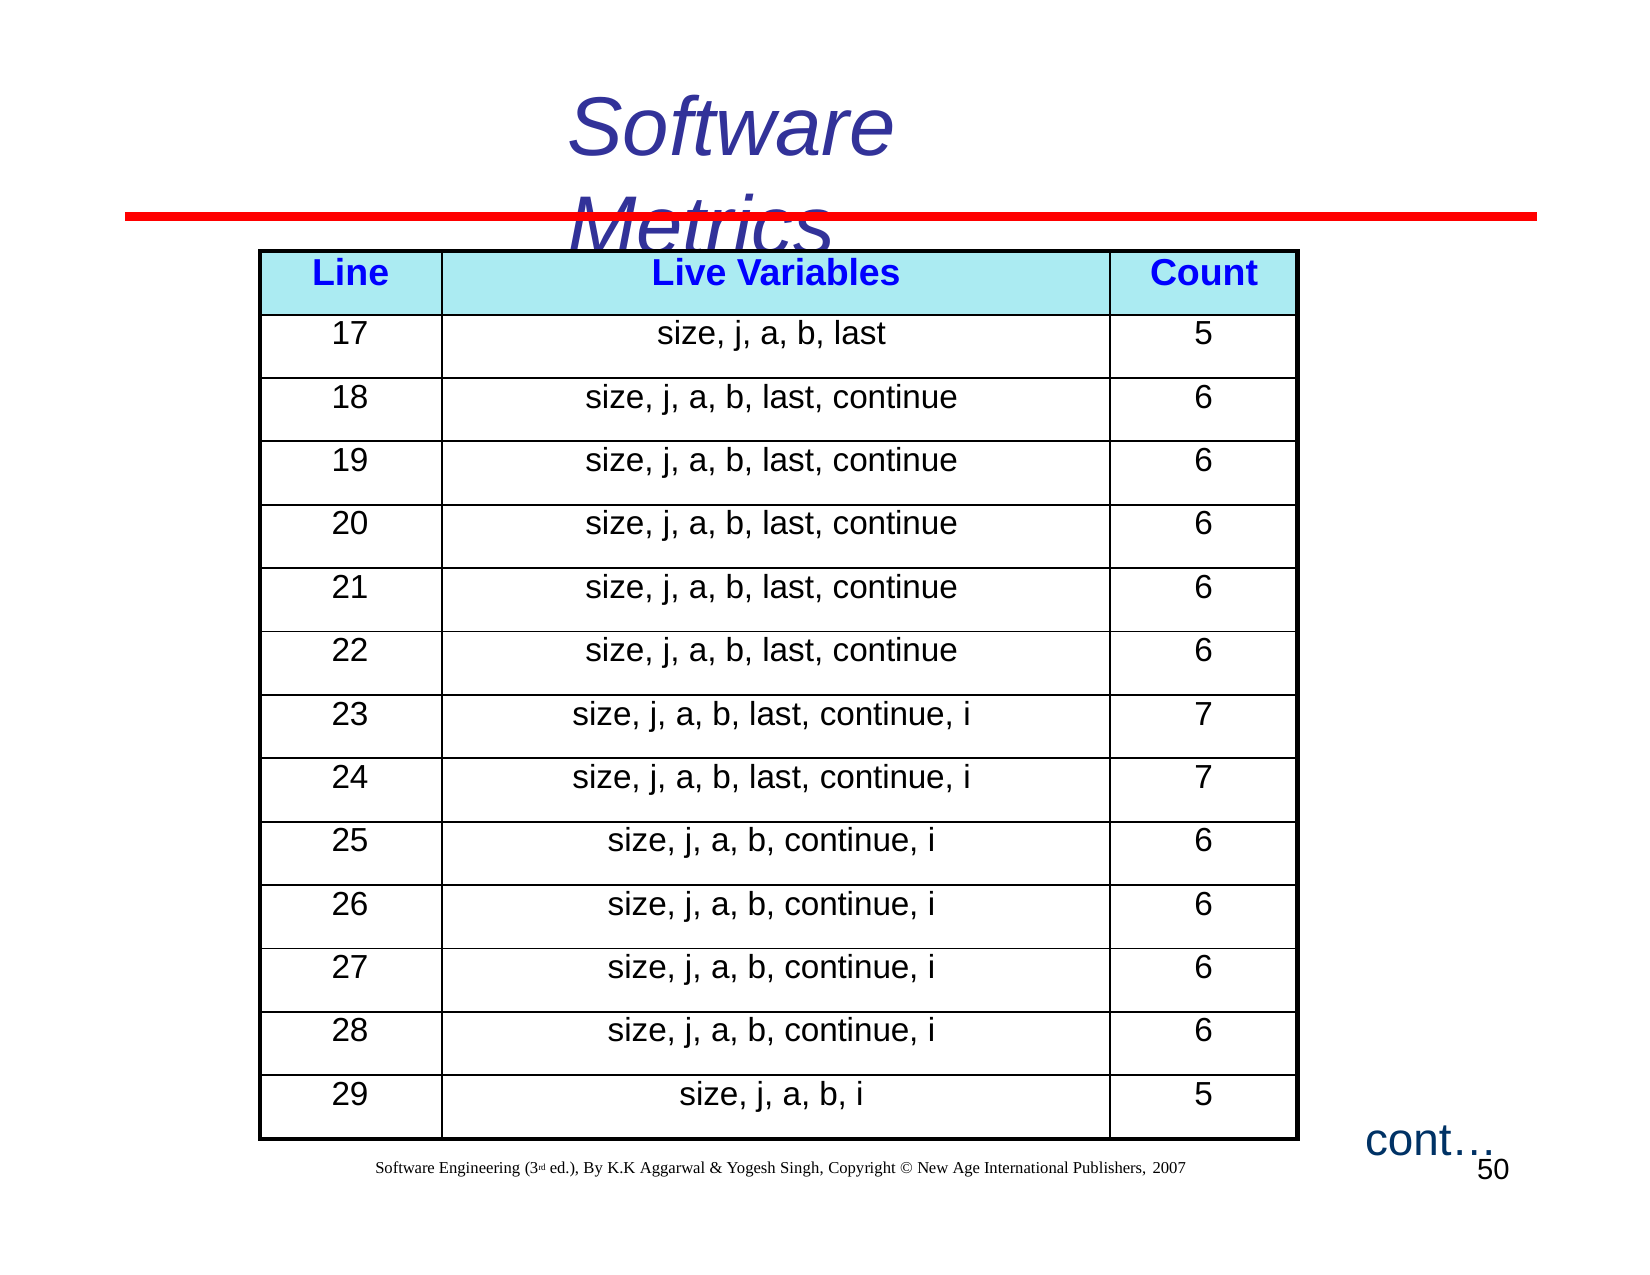

# Software Metrics

| Line | Live Variables | Count |
| --- | --- | --- |
| 17 | size, j, a, b, last | 5 |
| 18 | size, j, a, b, last, continue | 6 |
| 19 | size, j, a, b, last, continue | 6 |
| 20 | size, j, a, b, last, continue | 6 |
| 21 | size, j, a, b, last, continue | 6 |
| 22 | size, j, a, b, last, continue | 6 |
| 23 | size, j, a, b, last, continue, i | 7 |
| 24 | size, j, a, b, last, continue, i | 7 |
| 25 | size, j, a, b, continue, i | 6 |
| 26 | size, j, a, b, continue, i | 6 |
| 27 | size, j, a, b, continue, i | 6 |
| 28 | size, j, a, b, continue, i | 6 |
| 29 | size, j, a, b, i | 5 |
50
cont…
Software Engineering (3rd  ed.), By K.K Aggarwal & Yogesh Singh, Copyright © New Age International Publishers, 2007